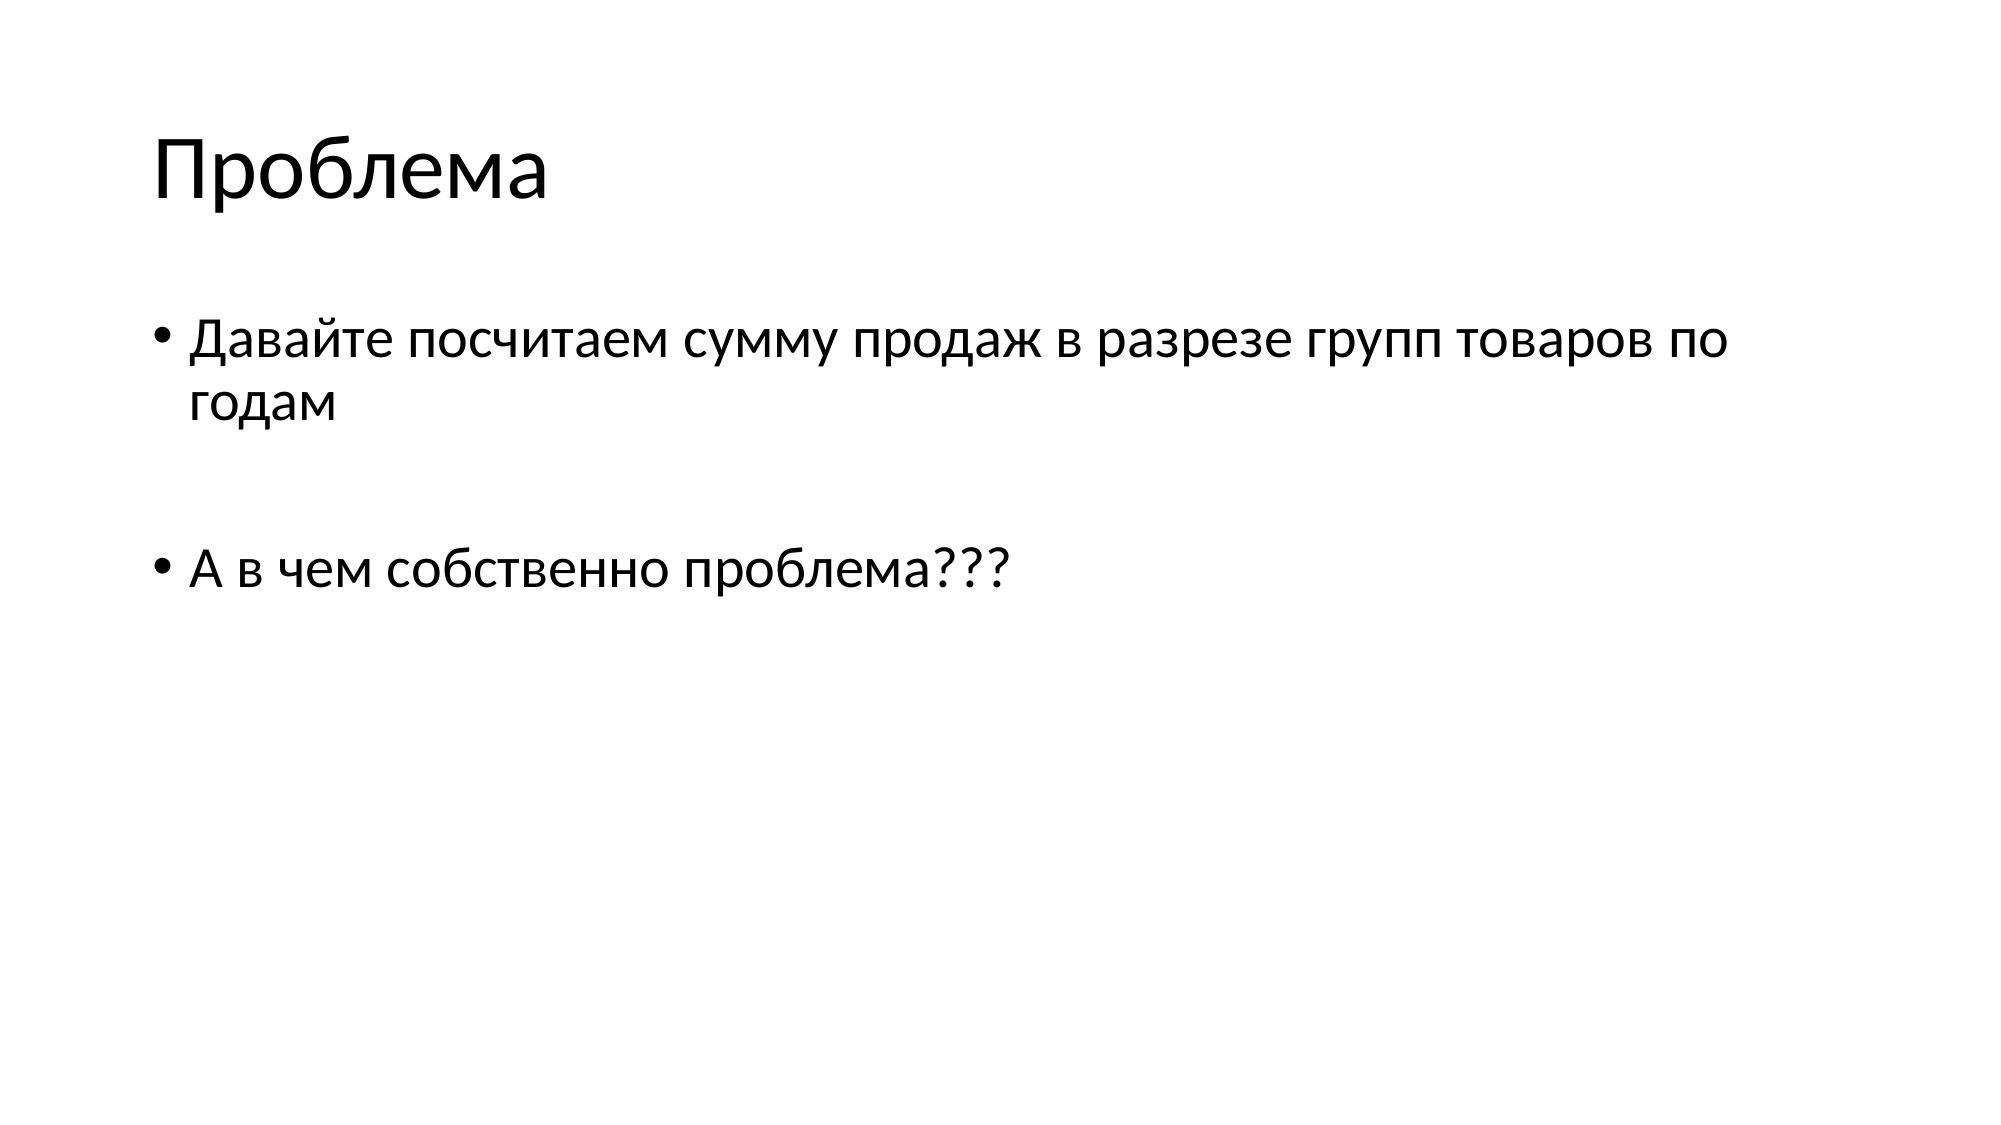

# Проблема
Давайте посчитаем сумму продаж в разрезе групп товаров по годам

А в чем собственно проблема???